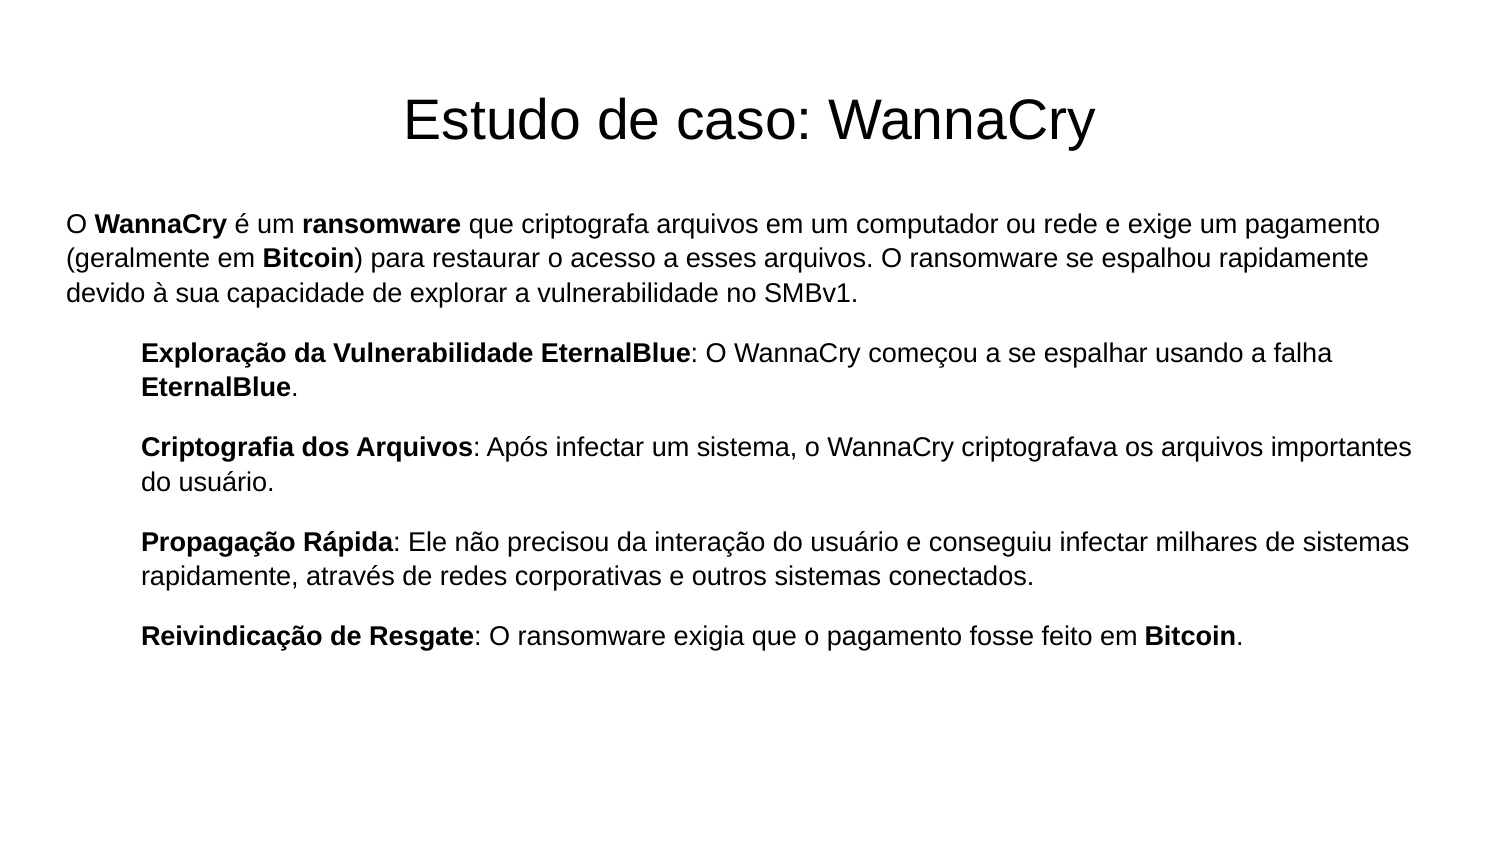

# Estudo de caso: WannaCry
O WannaCry é um ransomware que criptografa arquivos em um computador ou rede e exige um pagamento (geralmente em Bitcoin) para restaurar o acesso a esses arquivos. O ransomware se espalhou rapidamente devido à sua capacidade de explorar a vulnerabilidade no SMBv1.
Exploração da Vulnerabilidade EternalBlue: O WannaCry começou a se espalhar usando a falha EternalBlue.
Criptografia dos Arquivos: Após infectar um sistema, o WannaCry criptografava os arquivos importantes do usuário.
Propagação Rápida: Ele não precisou da interação do usuário e conseguiu infectar milhares de sistemas rapidamente, através de redes corporativas e outros sistemas conectados.
Reivindicação de Resgate: O ransomware exigia que o pagamento fosse feito em Bitcoin.